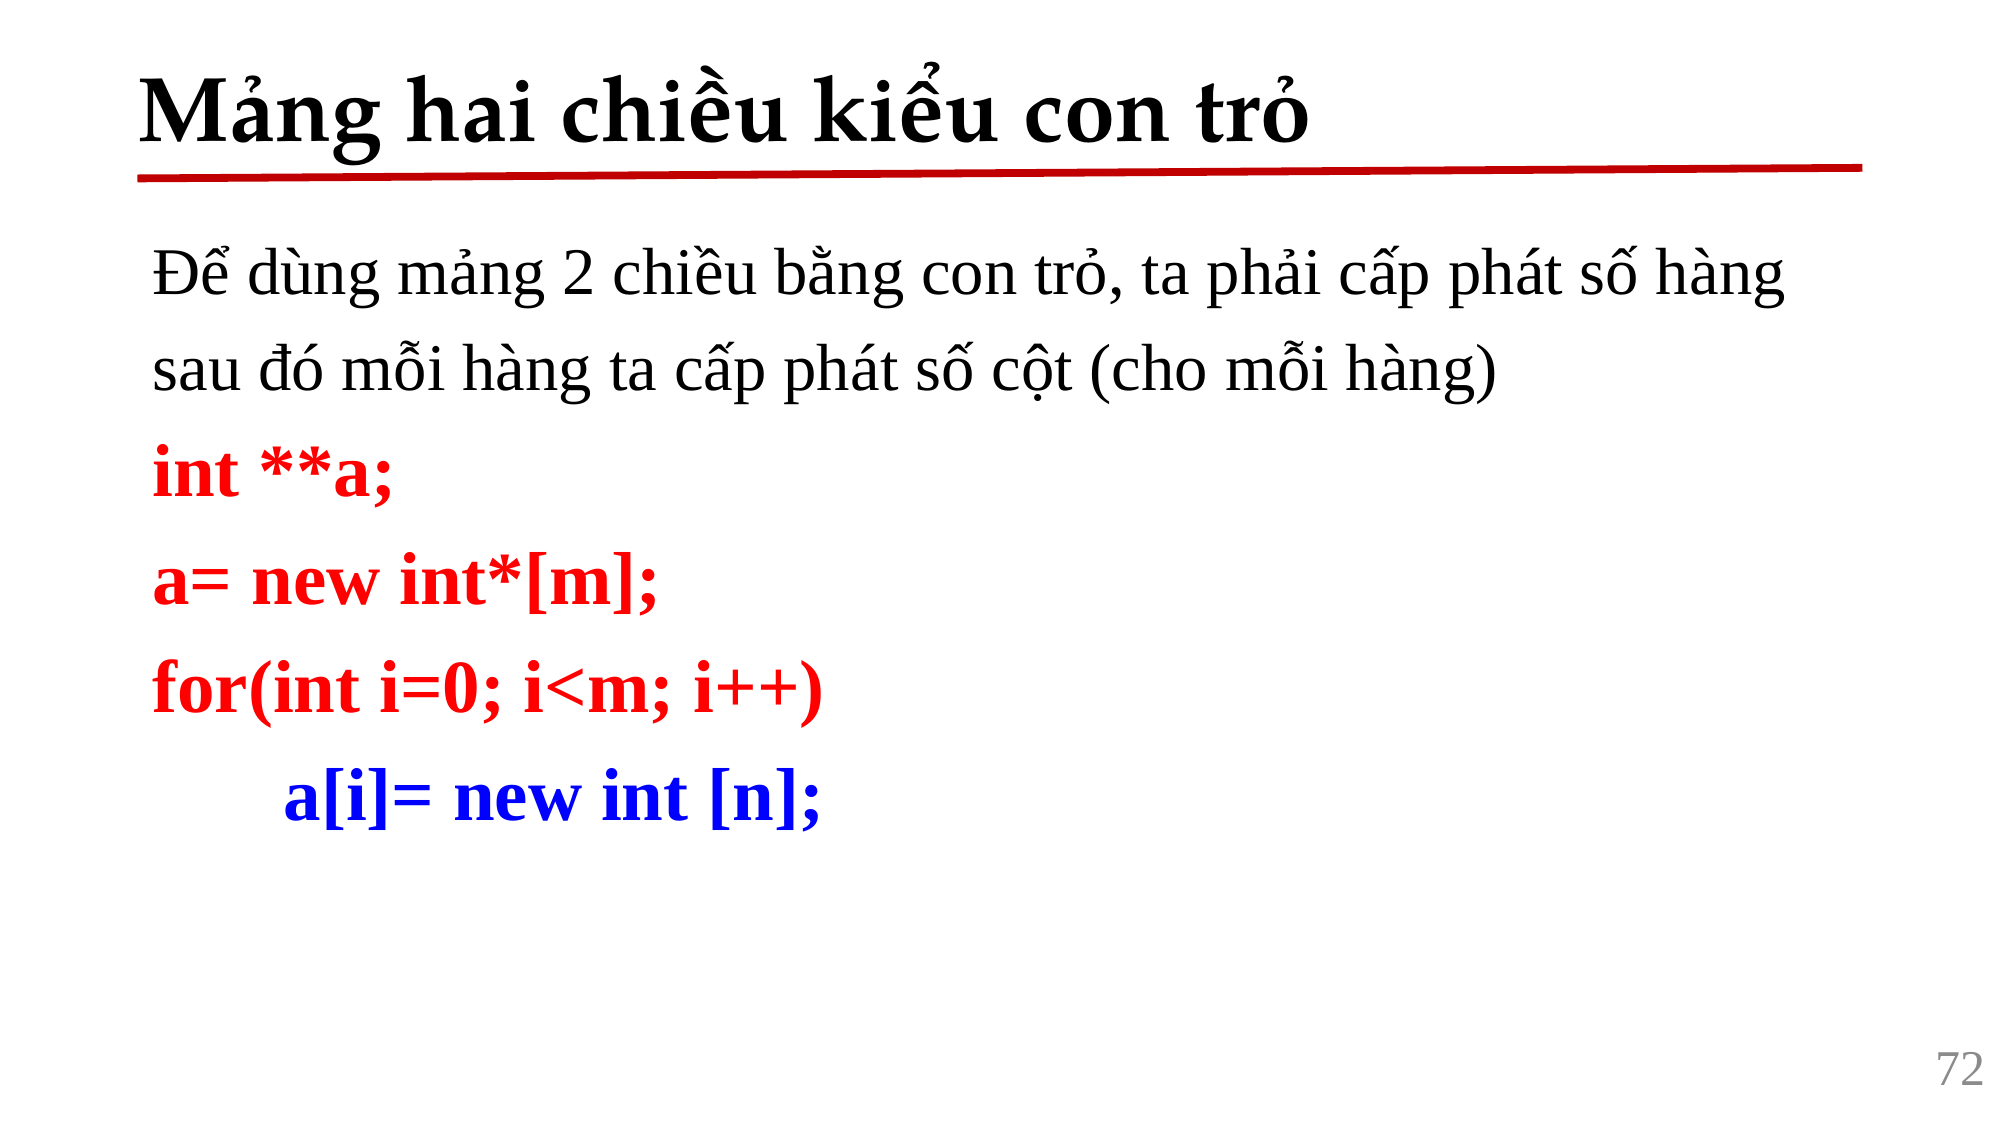

# Mảng hai chiều kiểu con trỏ
Để dùng mảng 2 chiều bằng con trỏ, ta phải cấp phát số hàng sau đó mỗi hàng ta cấp phát số cột (cho mỗi hàng)
int **a;
a= new int*[m];
for(int i=0; i<m; i++)
       a[i]= new int [n];

72